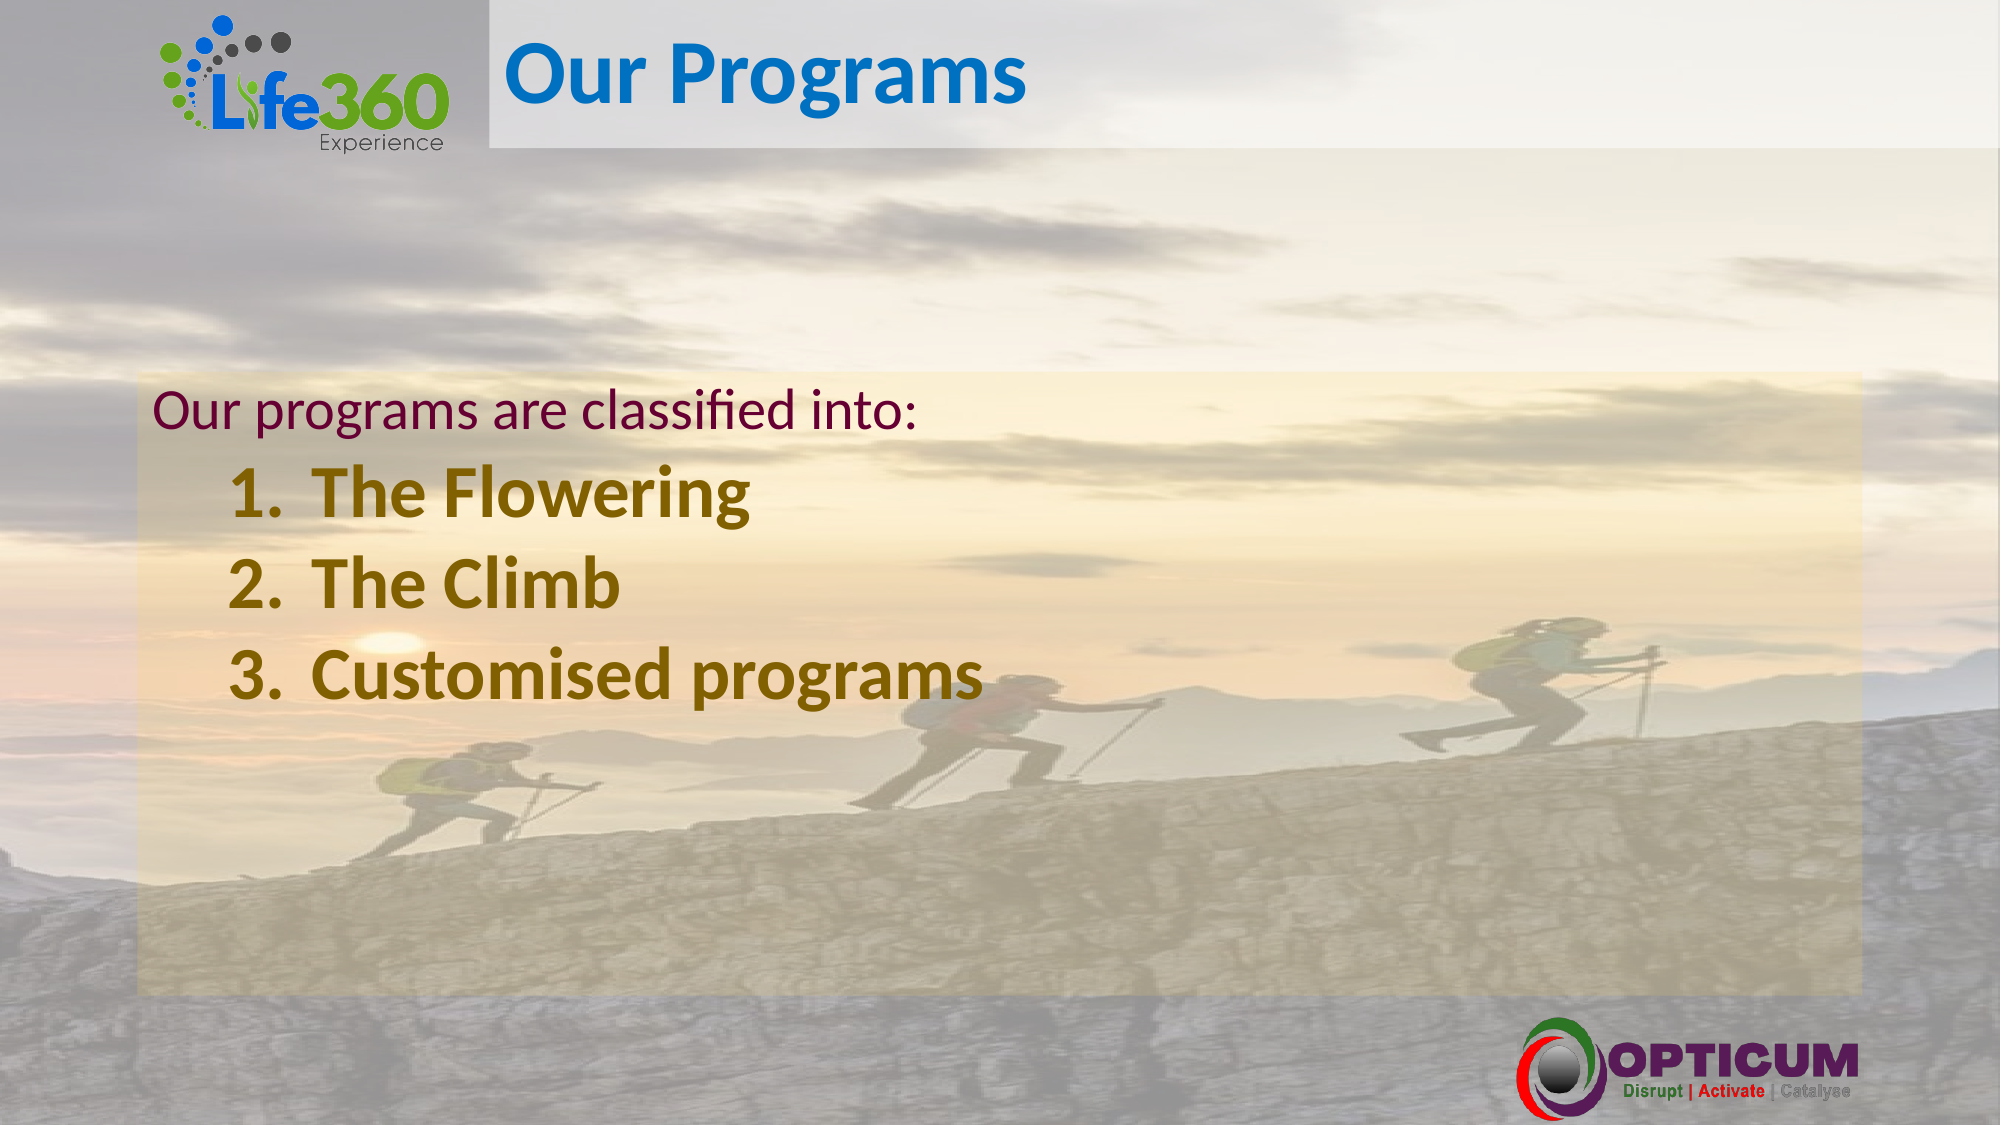

# Our Programs
Our programs are classified into:
The Flowering
The Climb
Customised programs